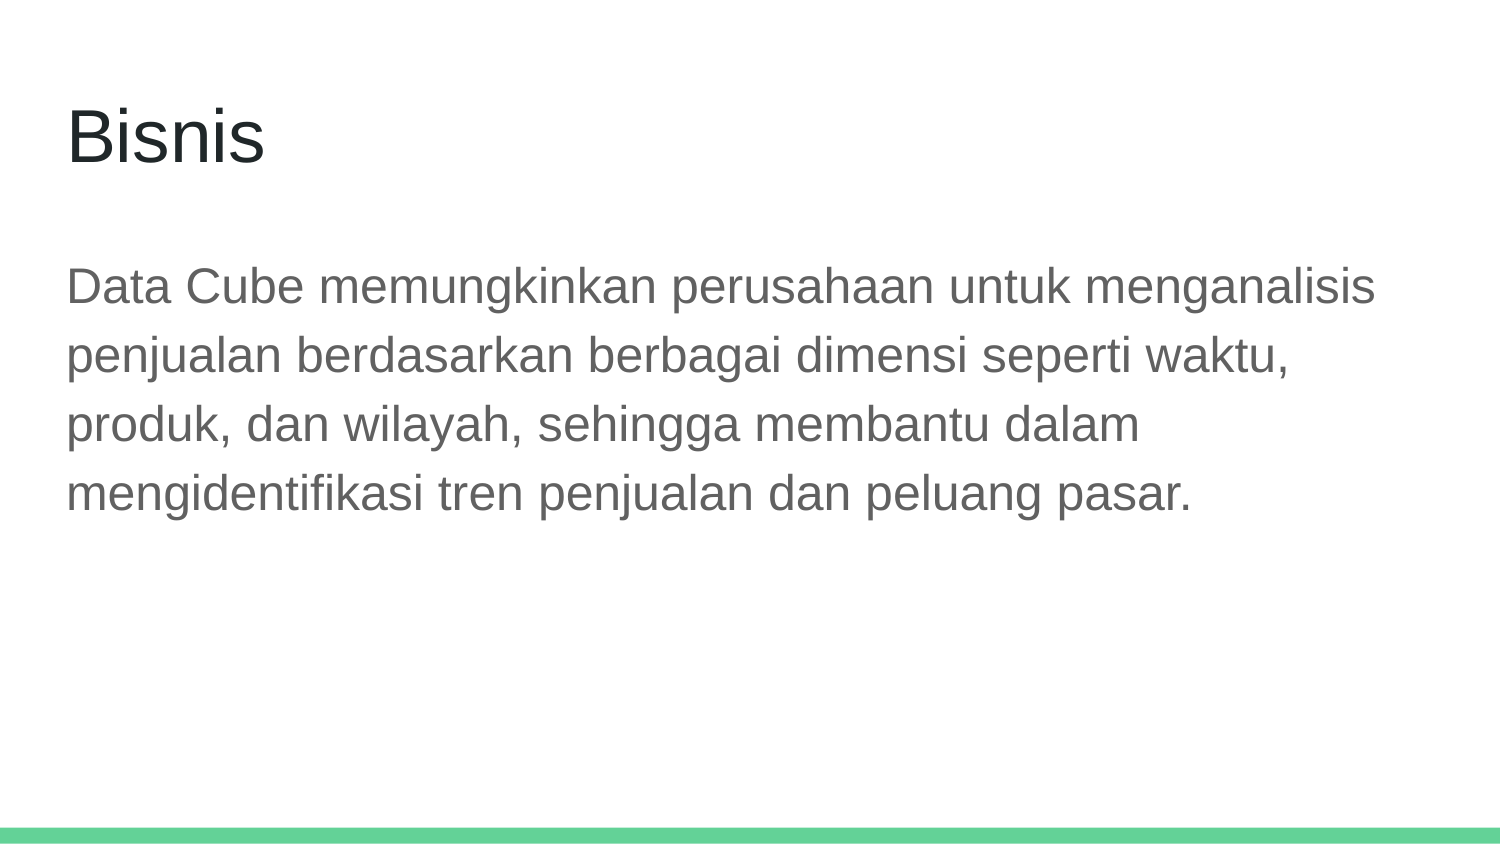

# Bisnis
Data Cube memungkinkan perusahaan untuk menganalisis penjualan berdasarkan berbagai dimensi seperti waktu, produk, dan wilayah, sehingga membantu dalam mengidentifikasi tren penjualan dan peluang pasar.